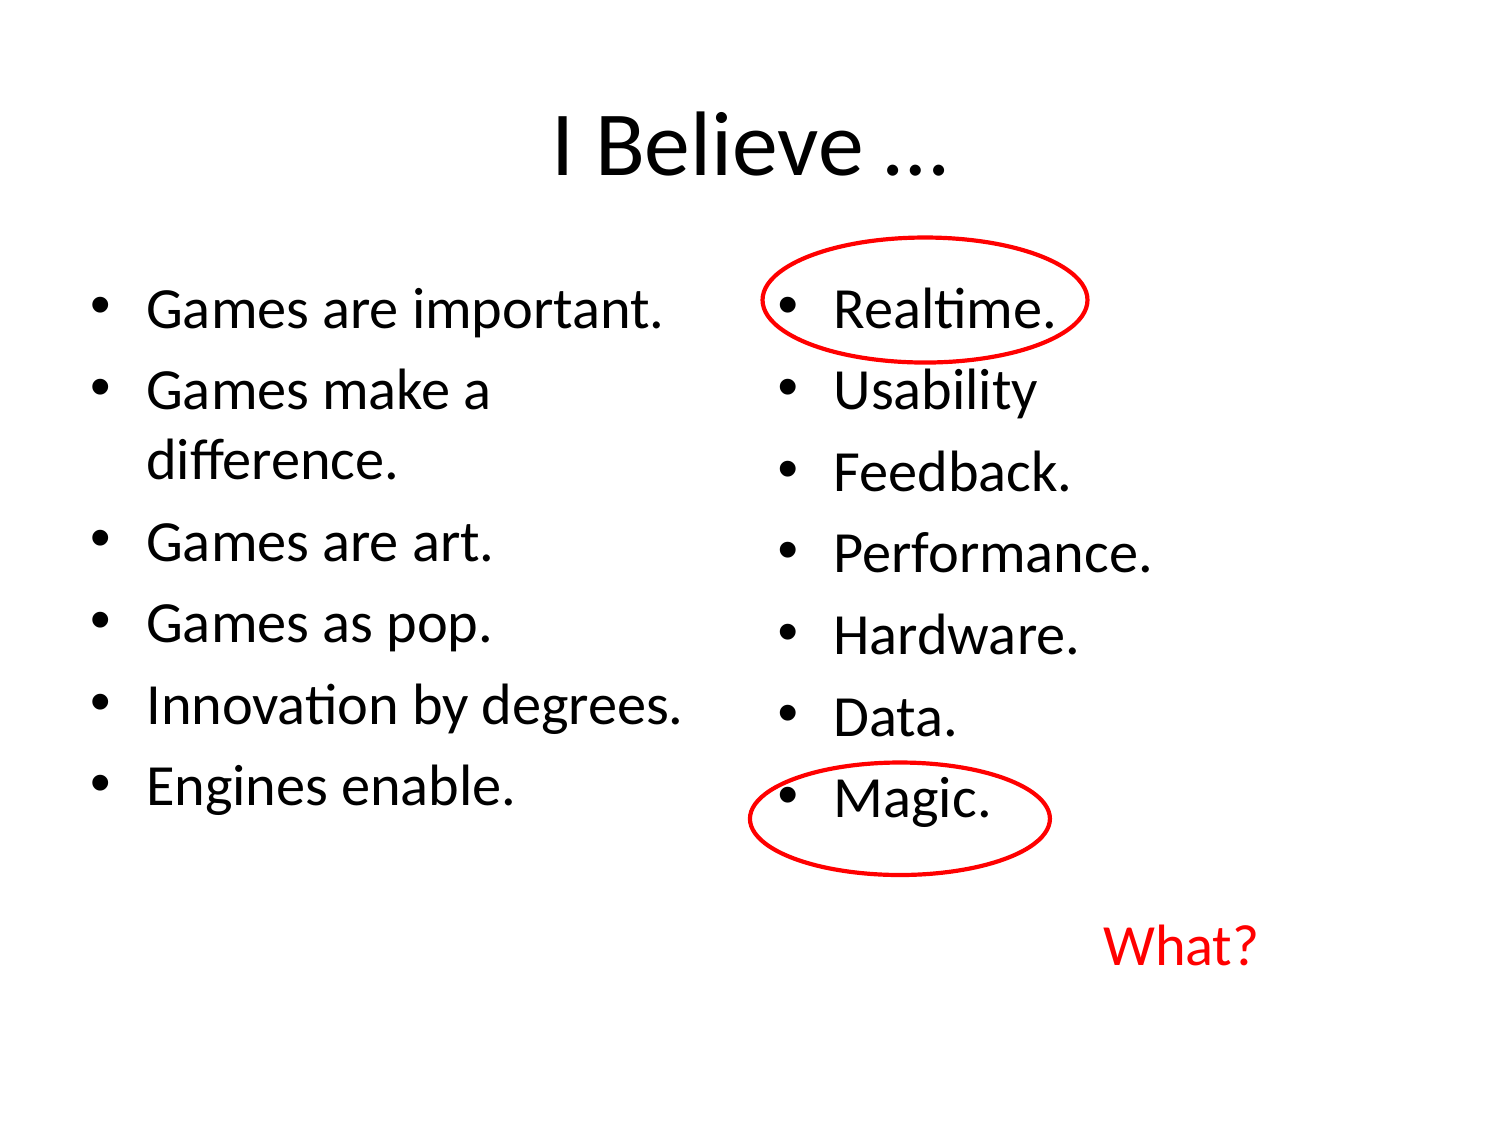

# I Believe …

Games are important.
Games make a difference.
Games are art.
Games as pop.
Innovation by degrees.
Engines enable.

Realtime.
Usability
Feedback.
Performance.
Hardware.
Data.
Magic.

What?